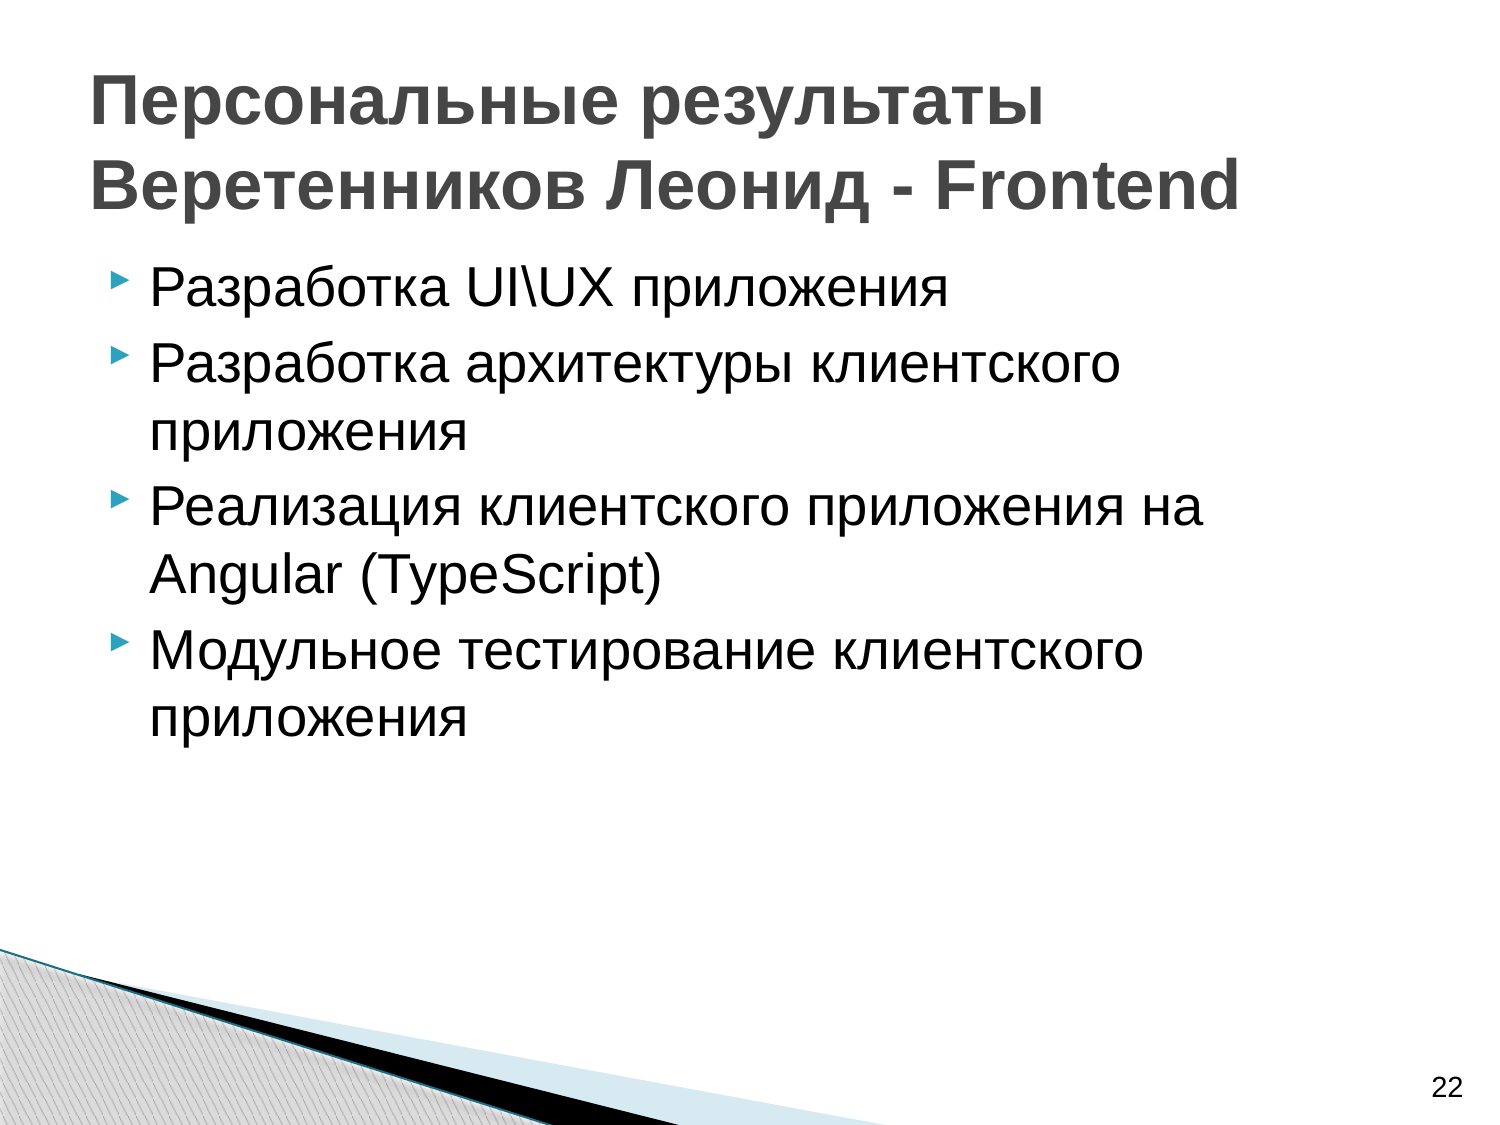

# Персональные результаты Веретенников Леонид - Frontend
Разработка UI\UX приложения
Разработка архитектуры клиентского приложения
Реализация клиентского приложения на Angular (TypeScript)
Модульное тестирование клиентского приложения
22